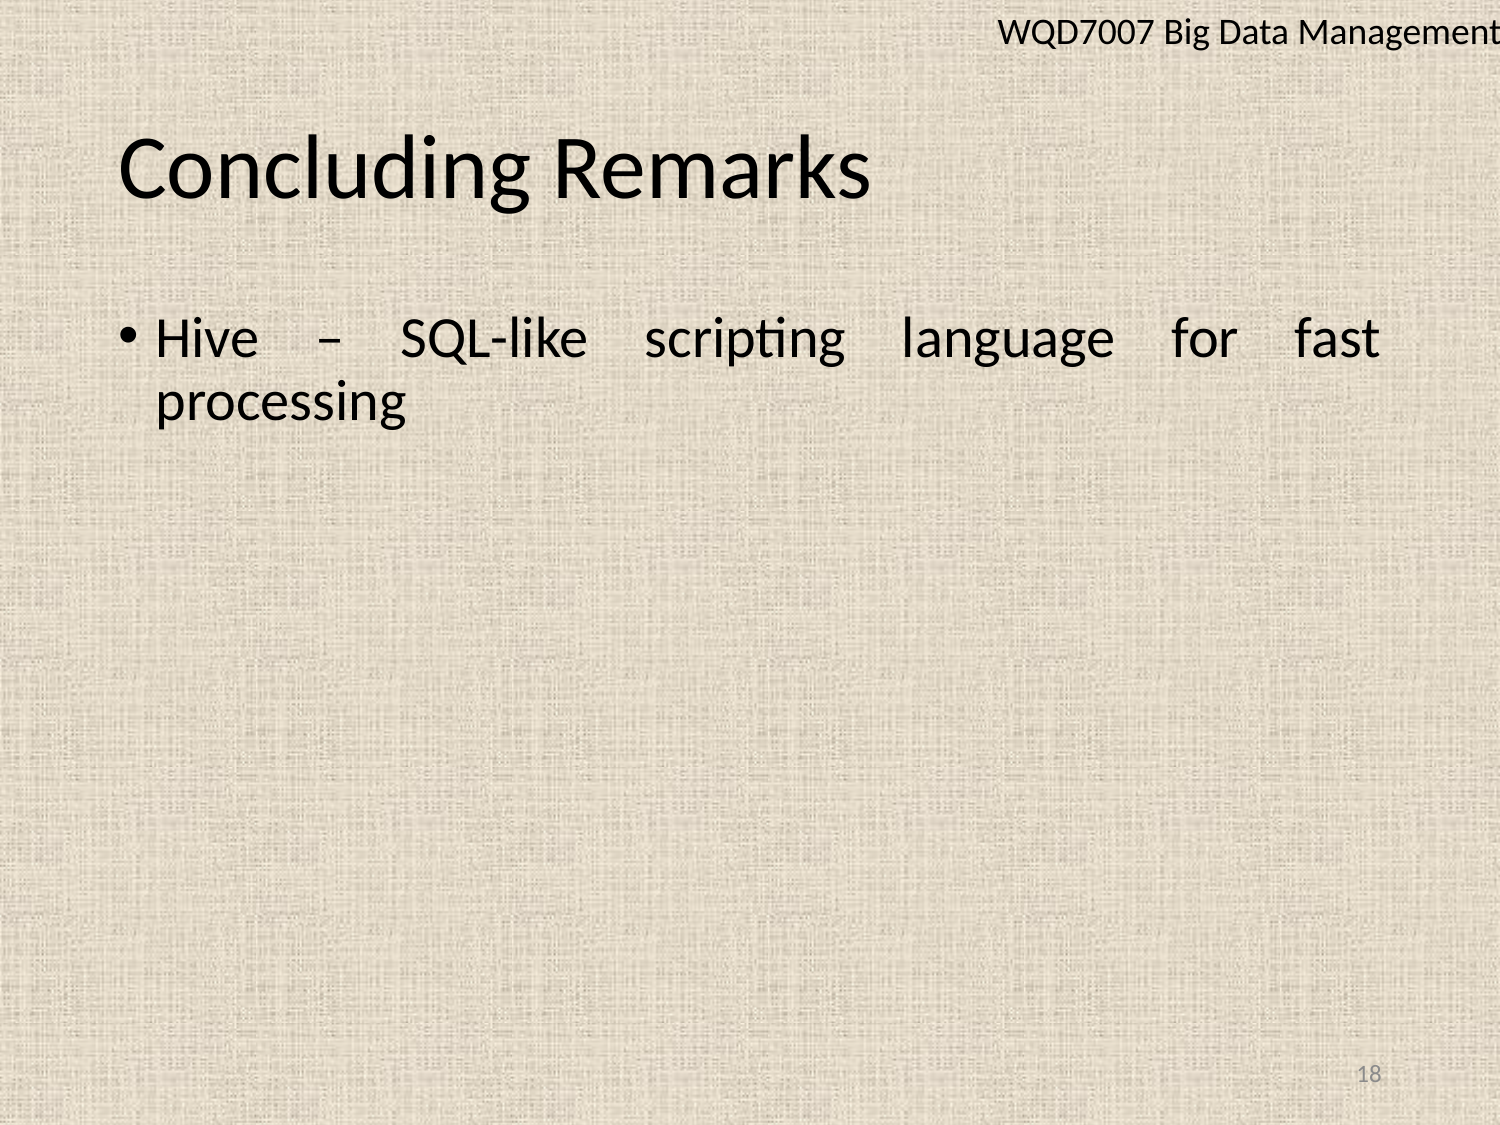

WQD7007 Big Data Management
# Concluding Remarks
Hive – SQL-like scripting language for fast processing

18